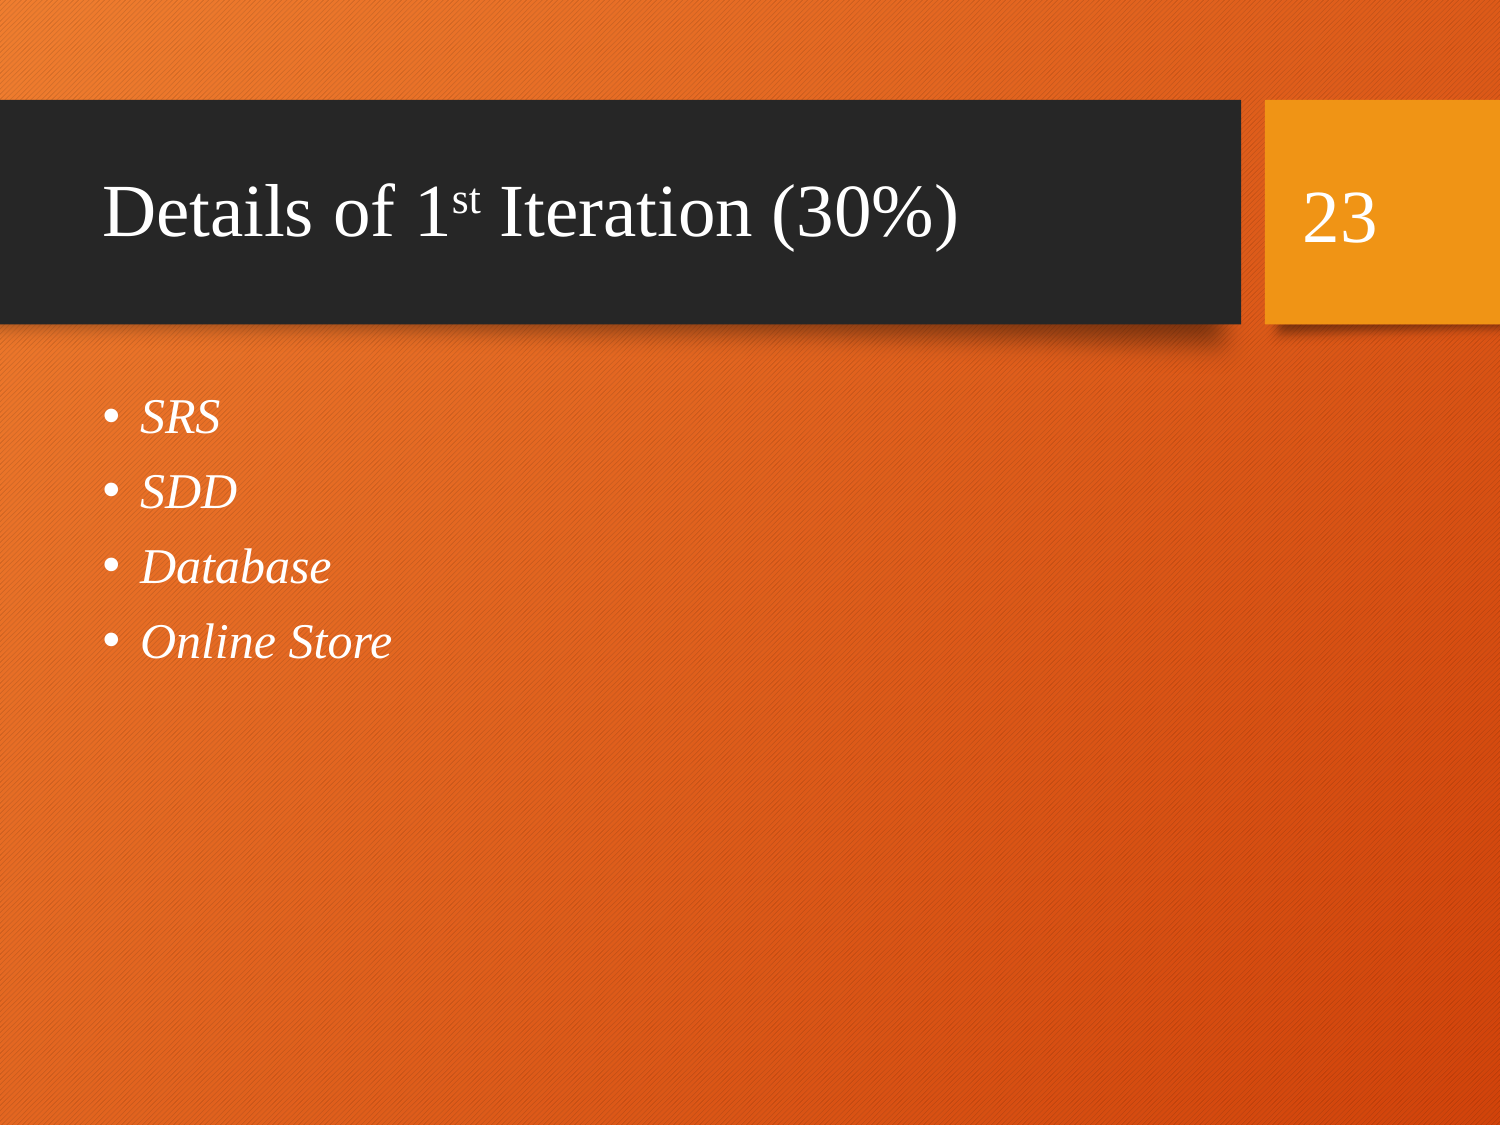

# Details of 1st Iteration (30%)
23
SRS
SDD
Database
Online Store